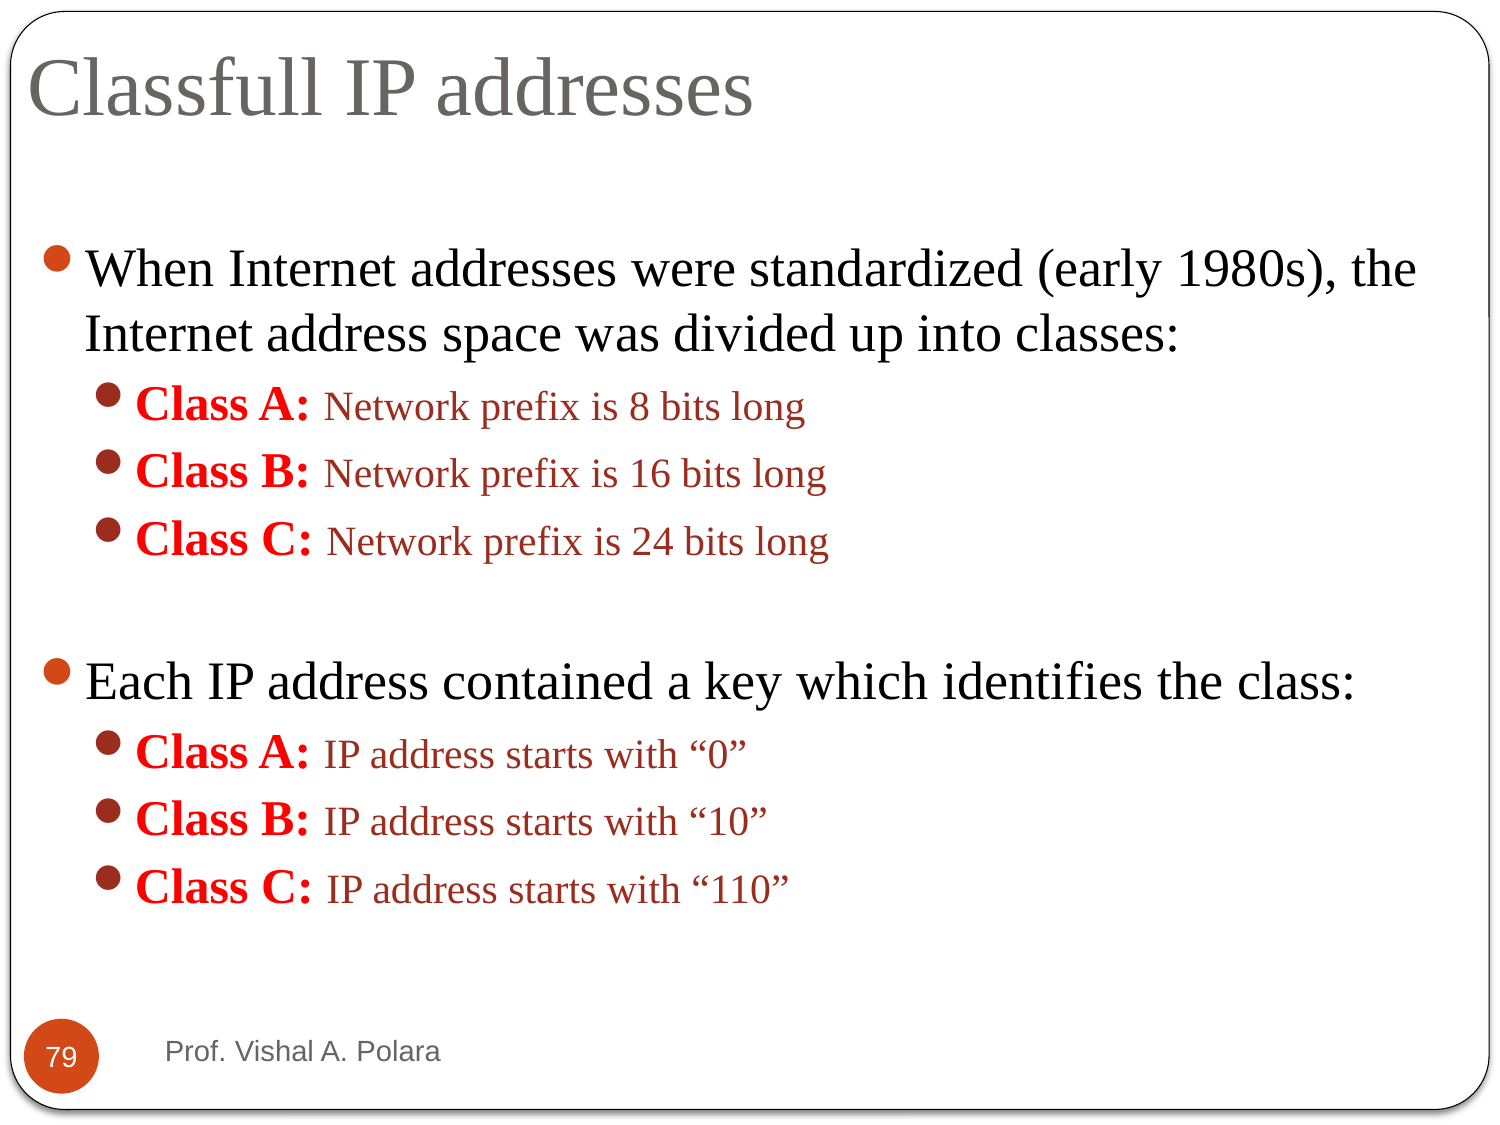

Classfull IP addresses
When Internet addresses were standardized (early 1980s), the Internet address space was divided up into classes:
Class A: Network prefix is 8 bits long
Class B: Network prefix is 16 bits long
Class C: Network prefix is 24 bits long

Each IP address contained a key which identifies the class:
Class A: IP address starts with “0”
Class B: IP address starts with “10”
Class C: IP address starts with “110”
Prof. Vishal A. Polara
79